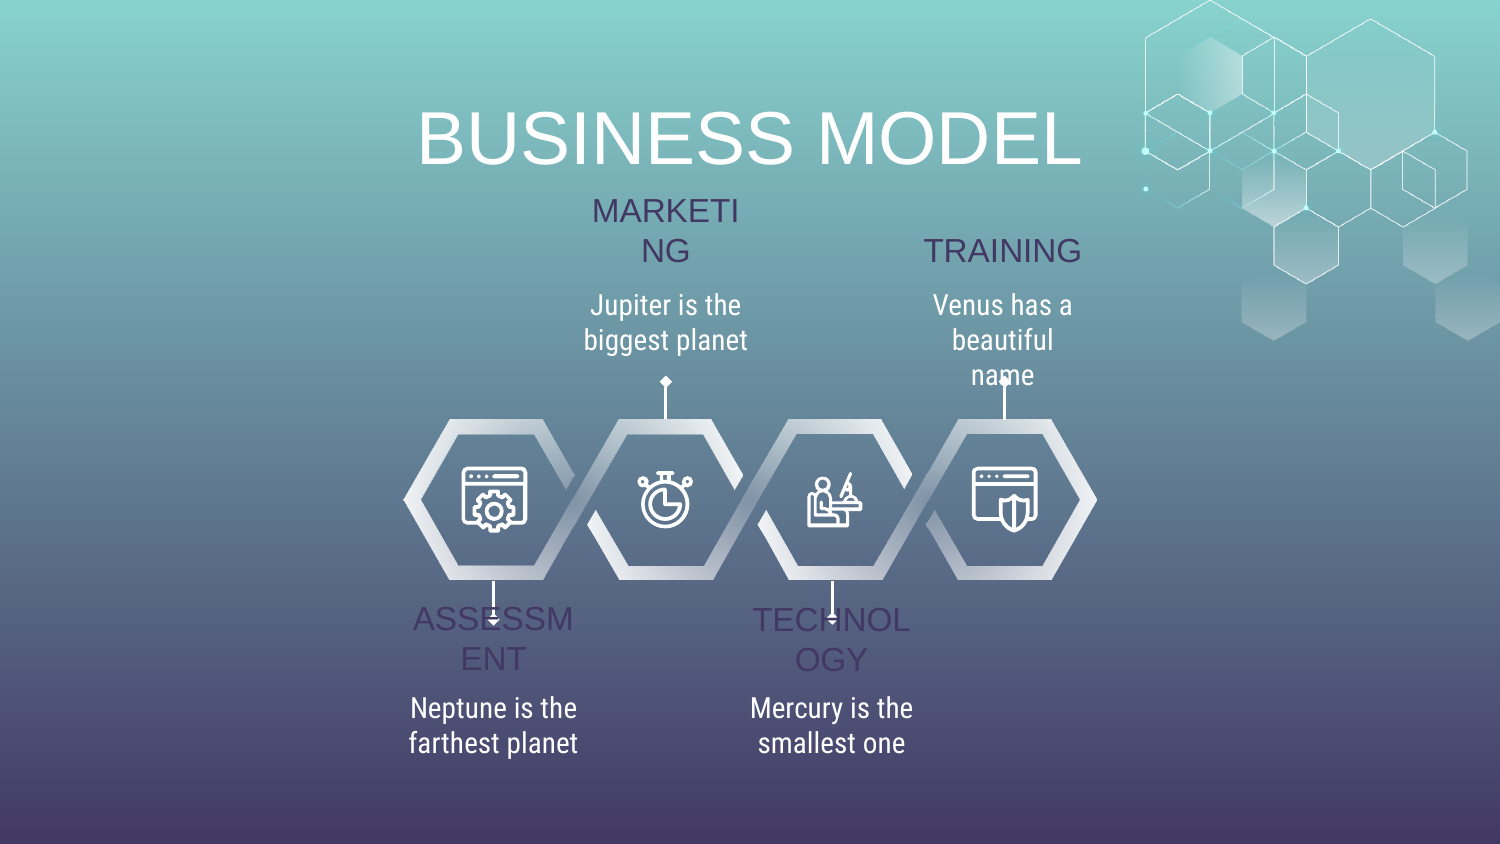

# BUSINESS MODEL
TRAINING
MARKETING
Venus has a beautiful name
Jupiter is the biggest planet

ASSESSMENT
TECHNOLOGY
Mercury is the smallest one
Neptune is the farthest planet